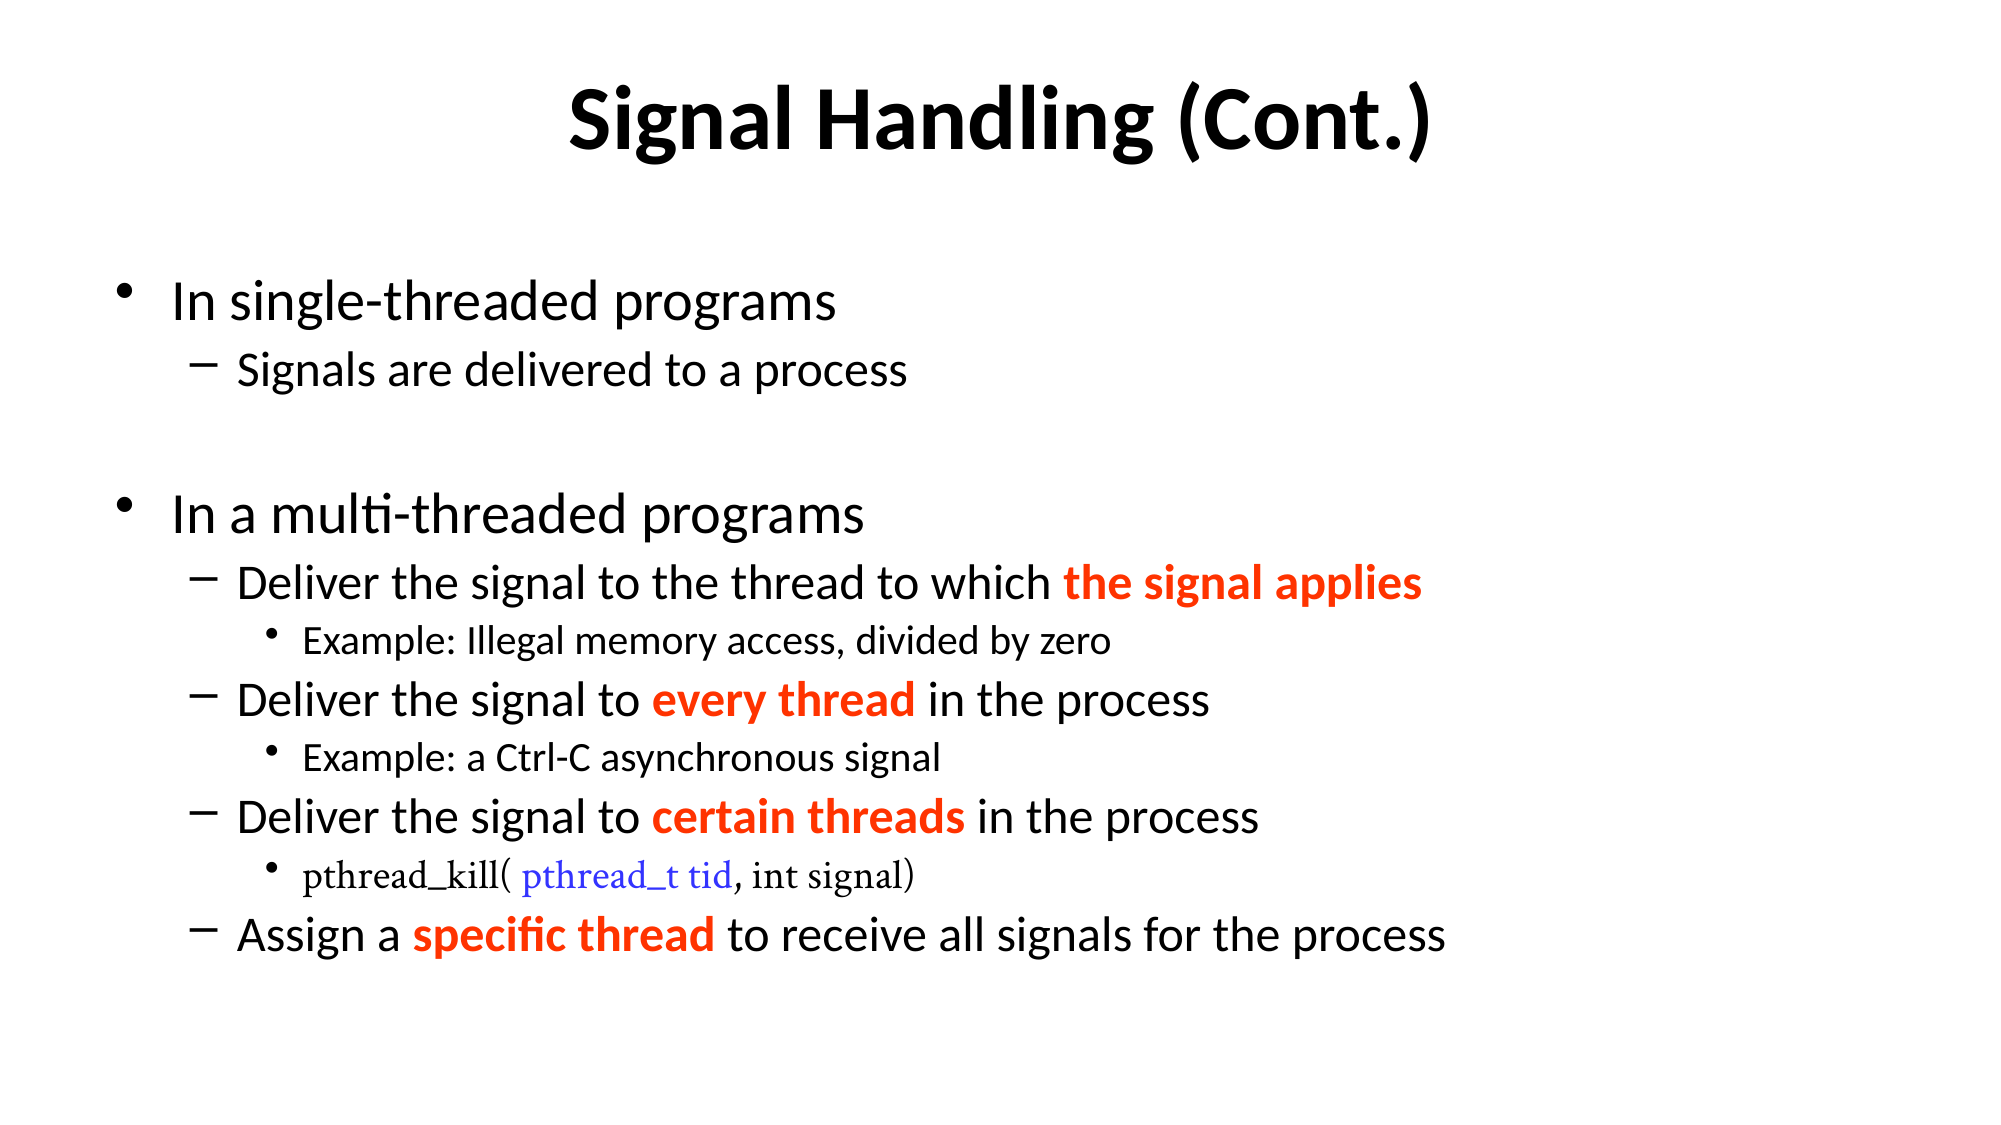

# Signal Handling (Cont.)
In single-threaded programs
Signals are delivered to a process

In a multi-threaded programs
Deliver the signal to the thread to which the signal applies
Example: Illegal memory access, divided by zero
Deliver the signal to every thread in the process
Example: a Ctrl-C asynchronous signal
Deliver the signal to certain threads in the process
pthread_kill( pthread_t tid, int signal)
Assign a specific thread to receive all signals for the process